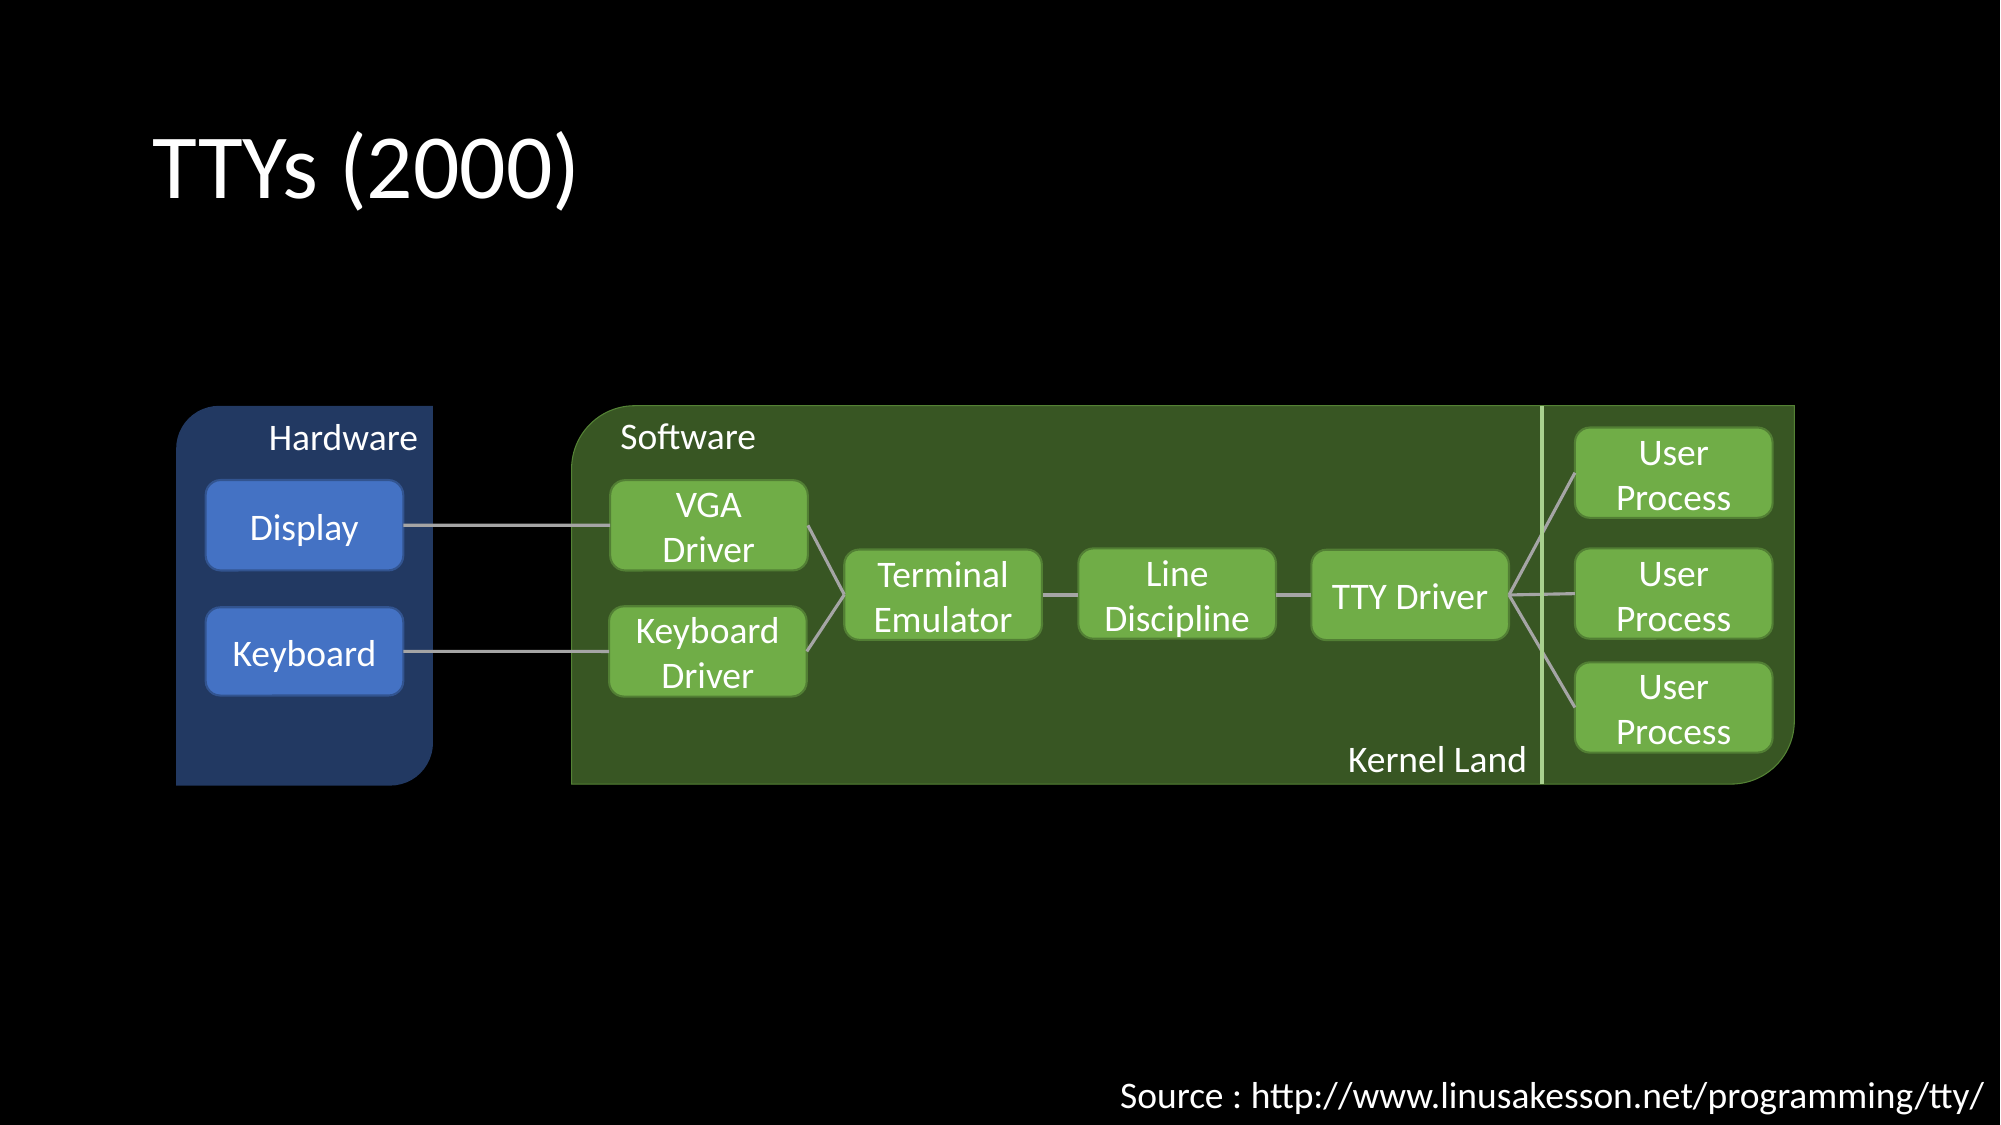

# TTYs (2000)
    Software

User Process
VGA Driver
User Process
Line Discipline
Terminal Emulator
TTY Driver
Keyboard Driver
User Process
Kernel Land

Hardware
Display
Keyboard
Source : http://www.linusakesson.net/programming/tty/